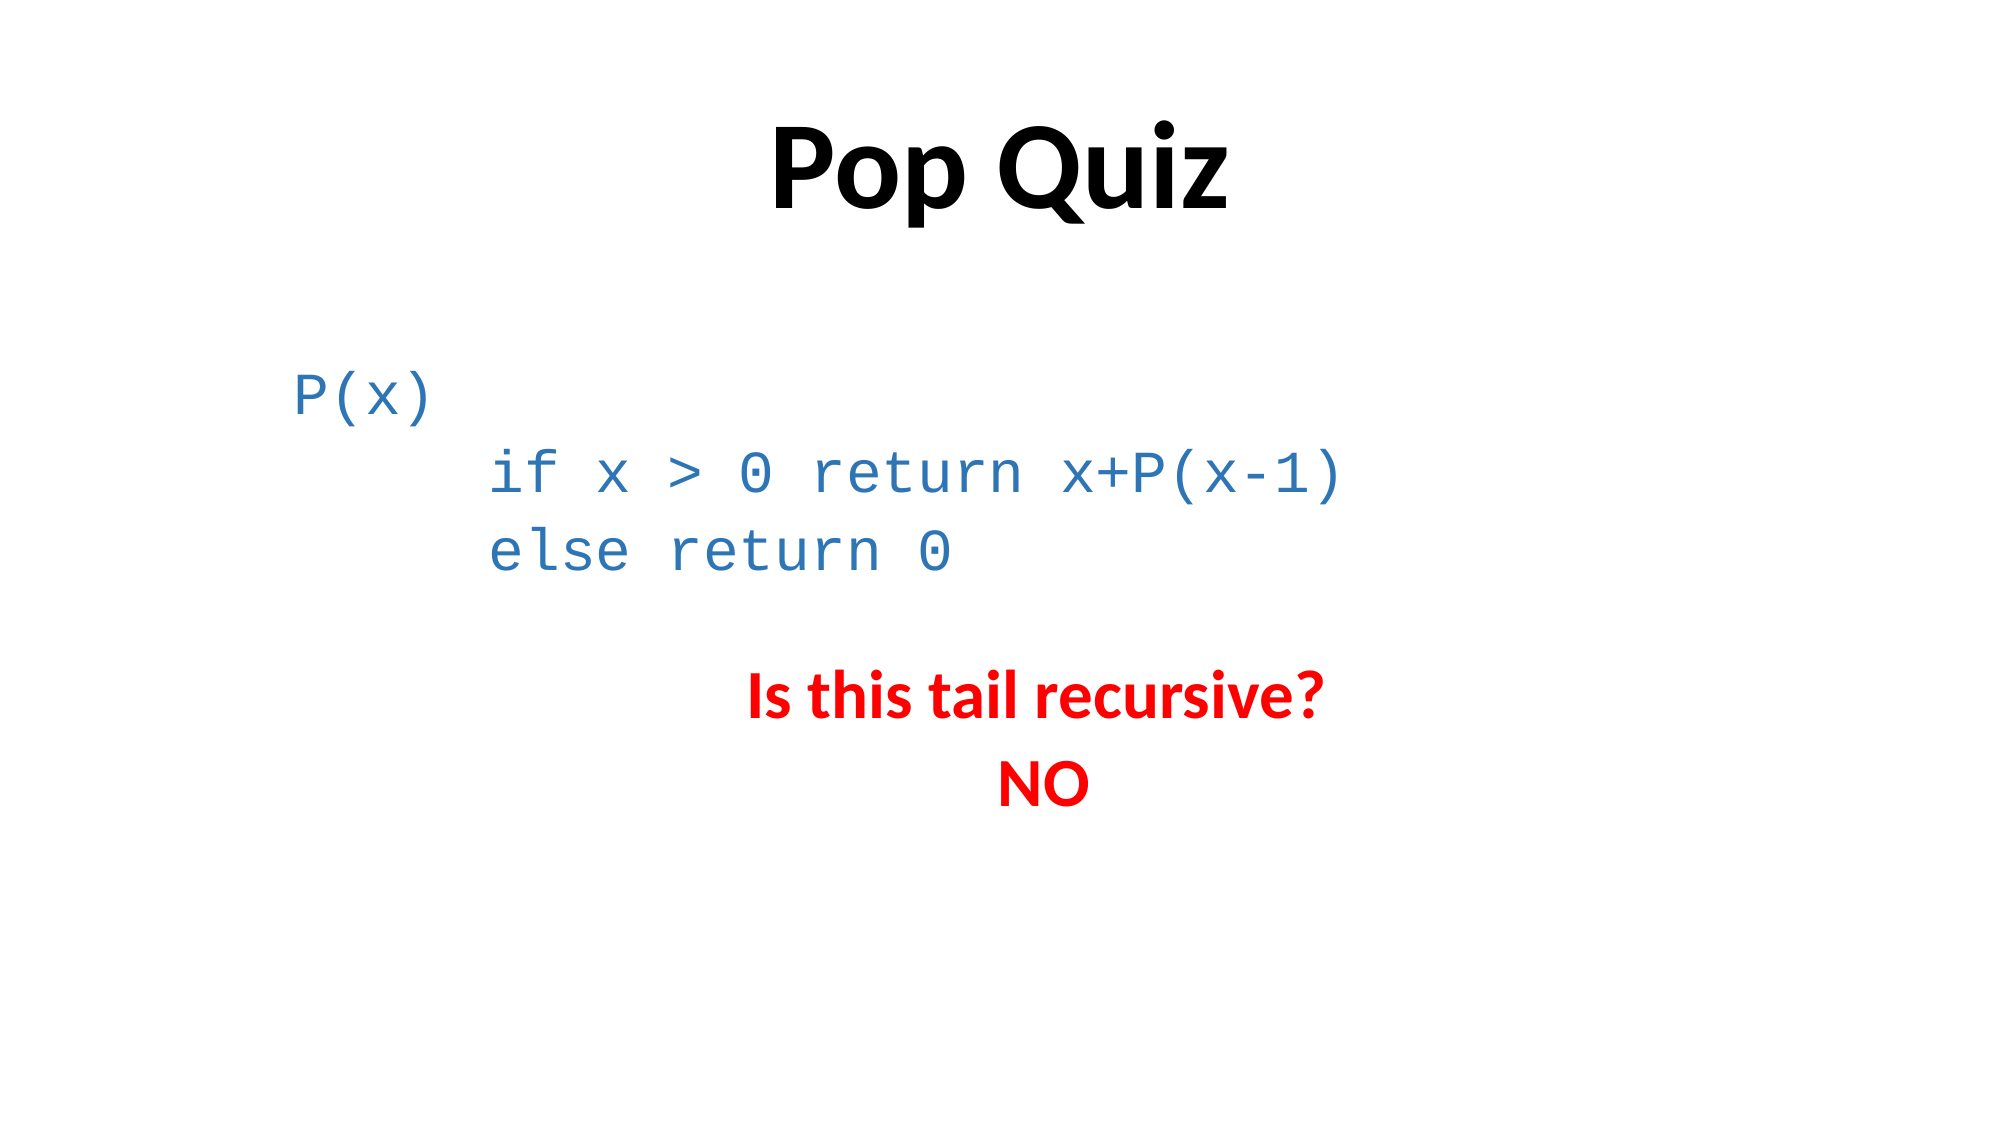

# Pop Quiz
	P(x)
    		if x > 0 return x+P(x-1)
    		else return 0

Is this tail recursive?
NO